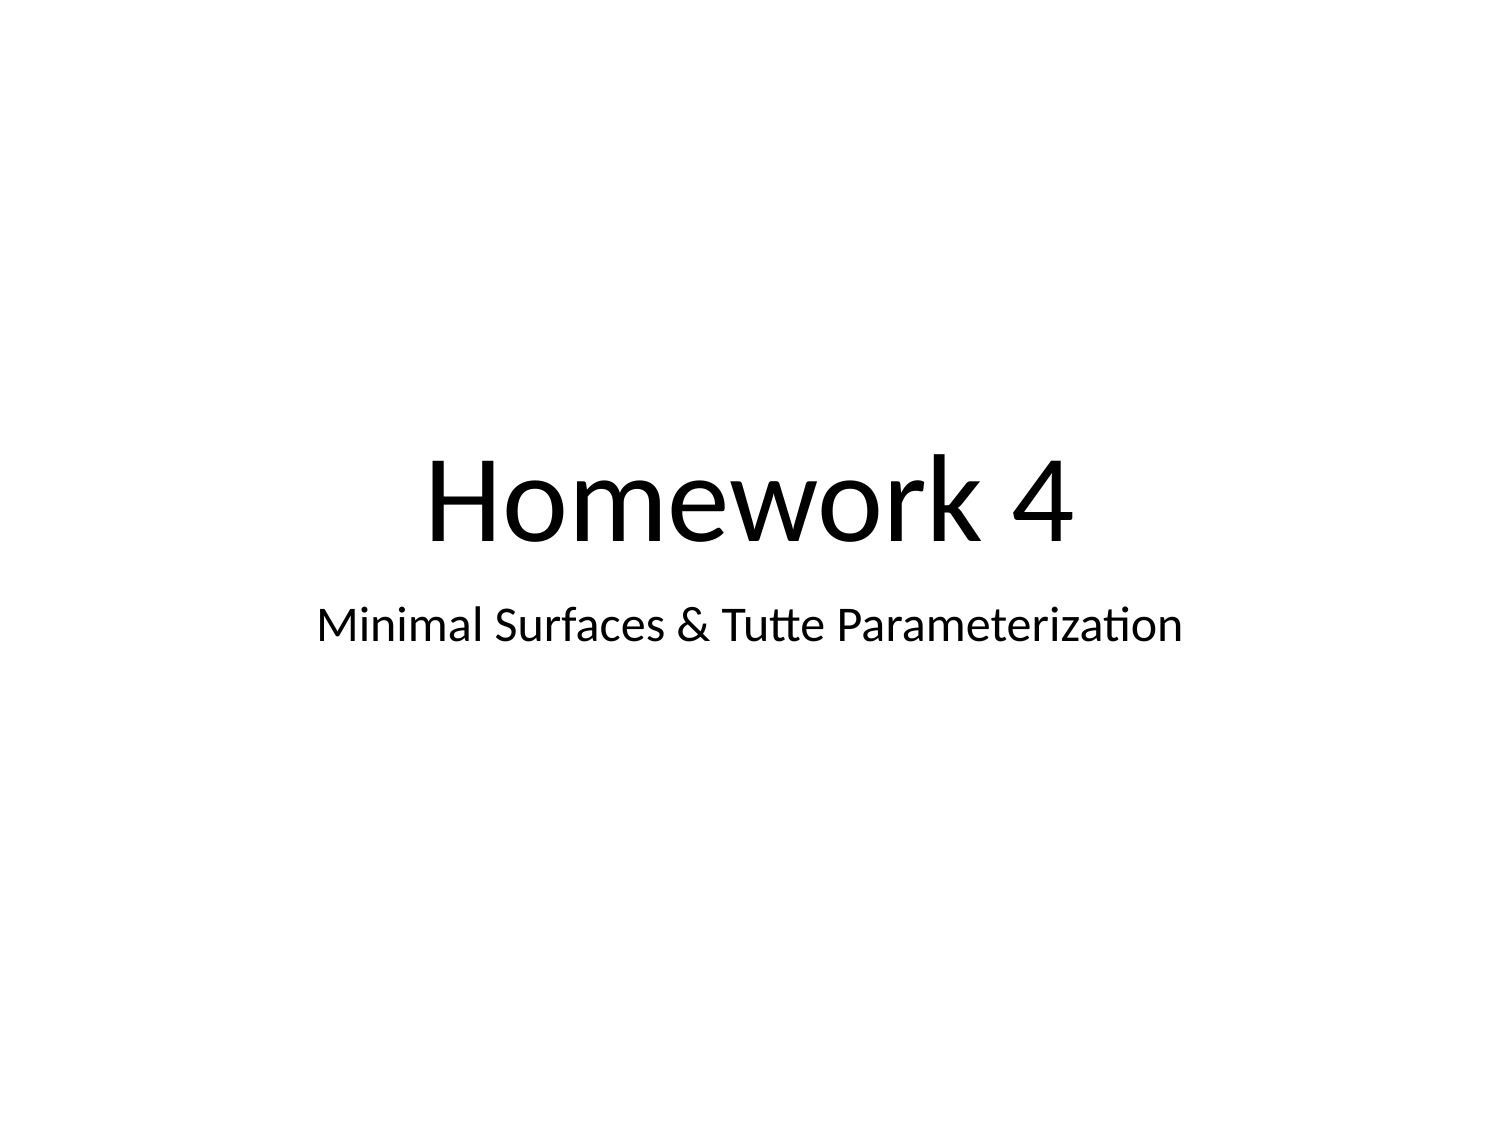

# Homework 4
Minimal Surfaces & Tutte Parameterization